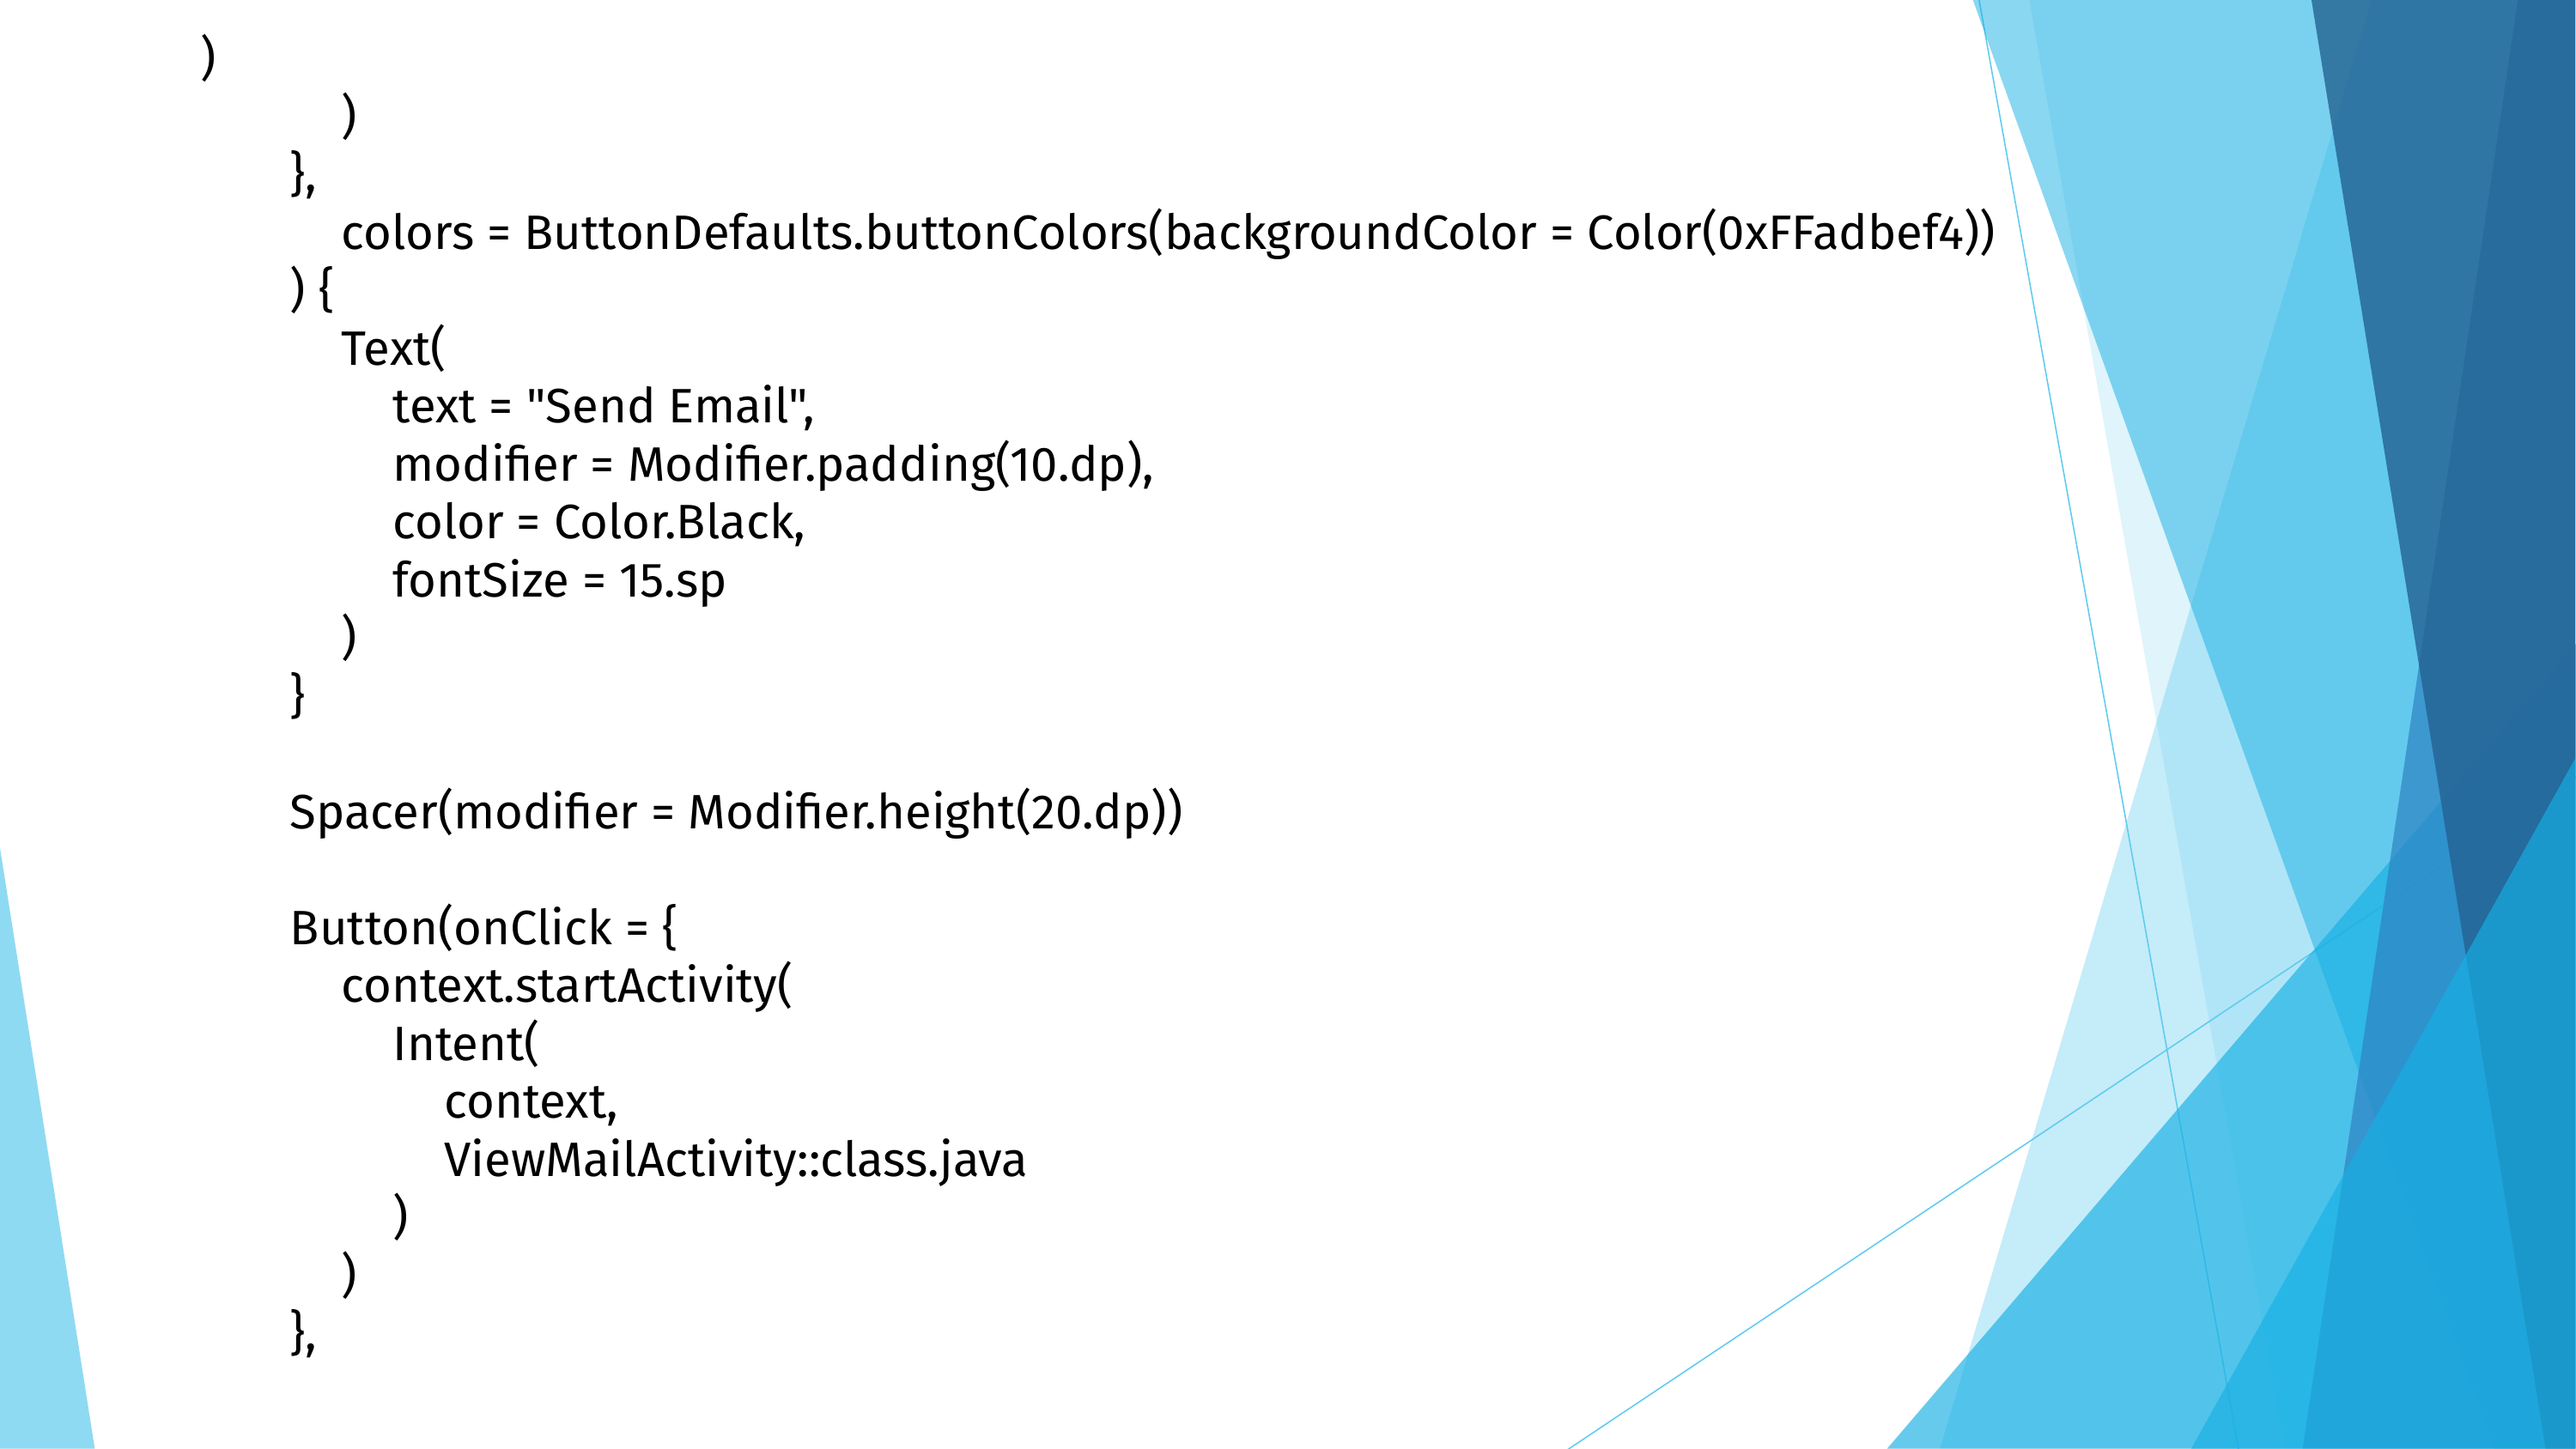

)
            )
        },
            colors = ButtonDefaults.buttonColors(backgroundColor = Color(0xFFadbef4))
        ) {
            Text(
                text = "Send Email",
                modifier = Modifier.padding(10.dp),
                color = Color.Black,
                fontSize = 15.sp
            )
        }
        Spacer(modifier = Modifier.height(20.dp))
        Button(onClick = {
            context.startActivity(
                Intent(
                    context,
                    ViewMailActivity::class.java
                )
            )
        },